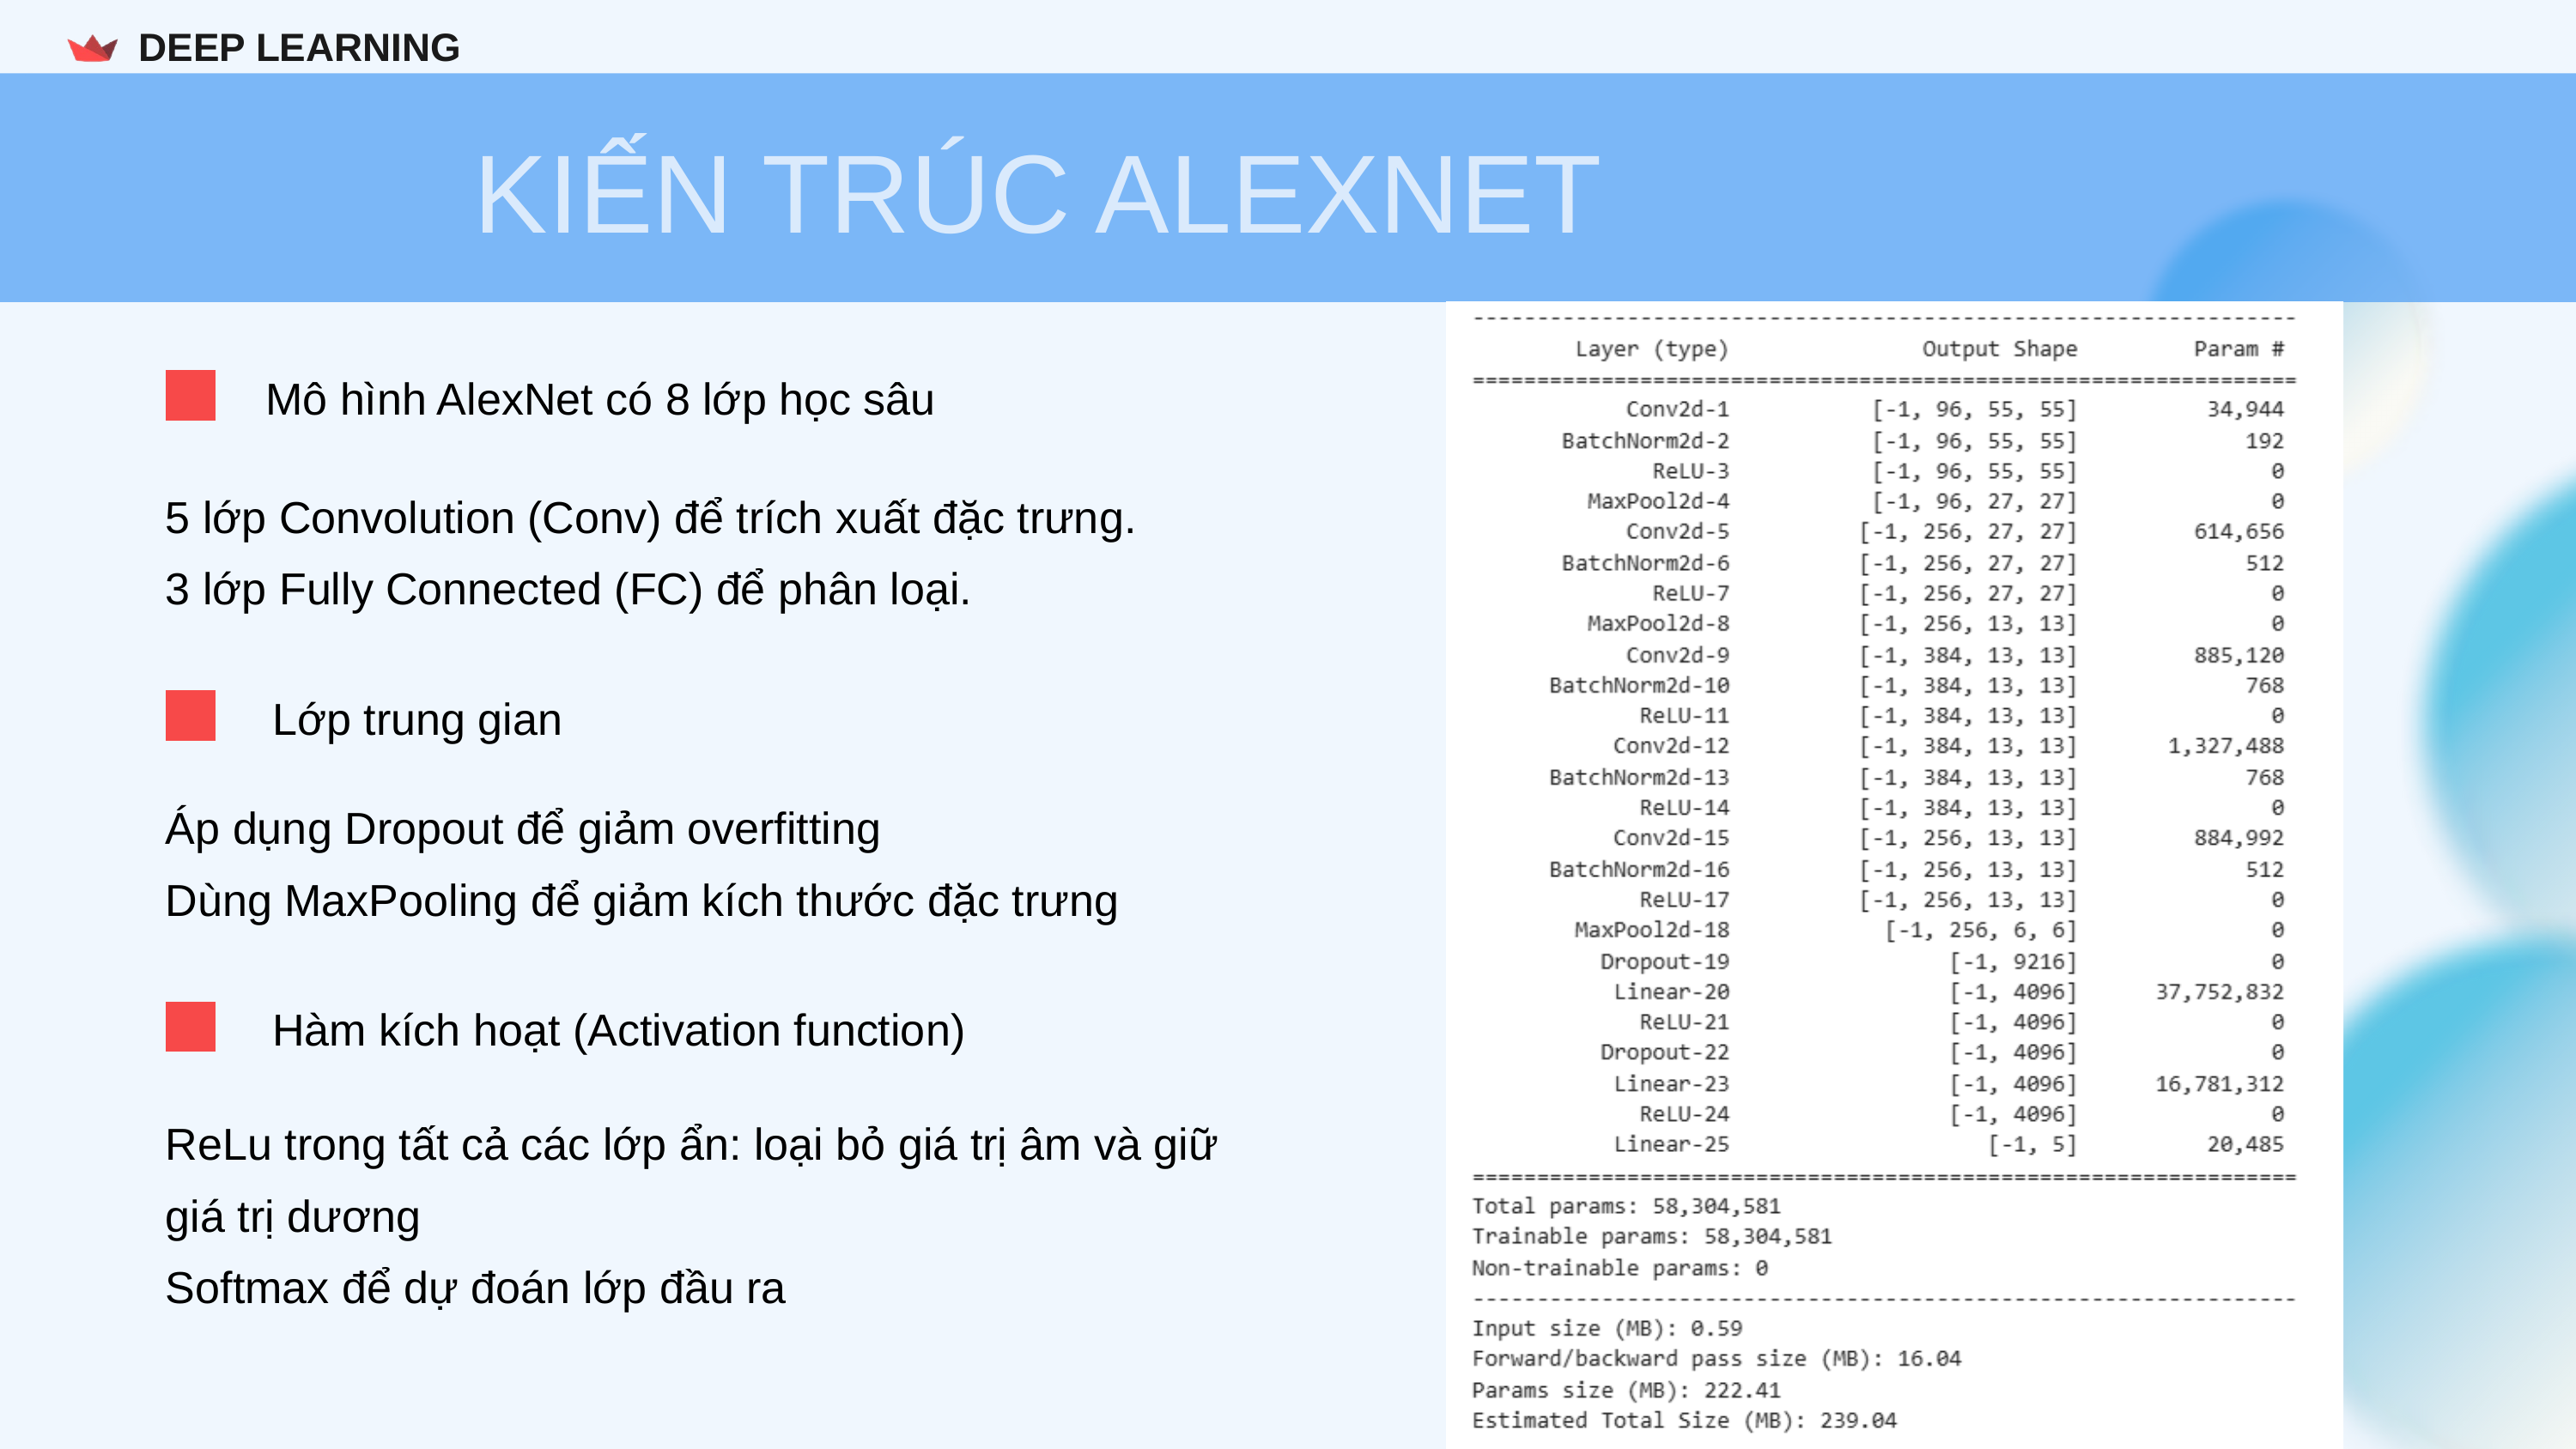

DEEP LEARNING

KIẾN TRÚC ALEXNET

Mô hình AlexNet có 8 lớp học sâu

5 lớp Convolution (Conv) để trích xuất đặc trưng.
3 lớp Fully Connected (FC) để phân loại.
Lớp trung gian

Áp dụng Dropout để giảm overfitting
Dùng MaxPooling để giảm kích thước đặc trưng

Hàm kích hoạt (Activation function)

ReLu trong tất cả các lớp ẩn: loại bỏ giá trị âm và giữ giá trị dương
Softmax để dự đoán lớp đầu ra